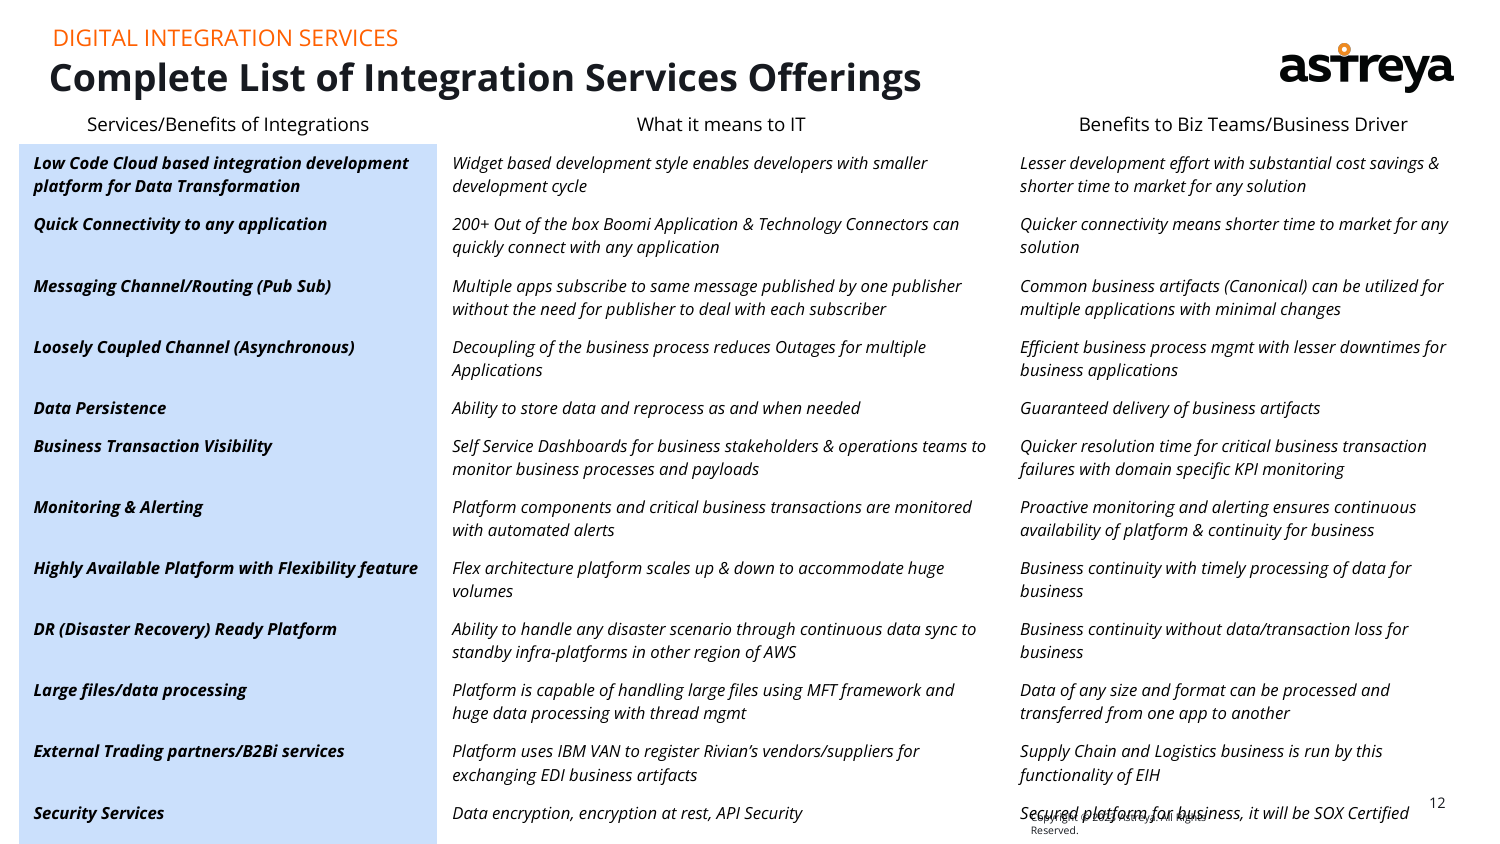

DIGITAL INTEGRATION SERVICES
Complete List of Integration Services Offerings
| Services/Benefits of Integrations | What it means to IT | Benefits to Biz Teams/Business Driver |
| --- | --- | --- |
| Low Code Cloud based integration development platform for Data Transformation | Widget based development style enables developers with smaller development cycle | Lesser development effort with substantial cost savings & shorter time to market for any solution |
| Quick Connectivity to any application | 200+ Out of the box Boomi Application & Technology Connectors can quickly connect with any application | Quicker connectivity means shorter time to market for any solution |
| Messaging Channel/Routing (Pub Sub) | Multiple apps subscribe to same message published by one publisher without the need for publisher to deal with each subscriber | Common business artifacts (Canonical) can be utilized for multiple applications with minimal changes |
| Loosely Coupled Channel (Asynchronous) | Decoupling of the business process reduces Outages for multiple Applications | Efficient business process mgmt with lesser downtimes for business applications |
| Data Persistence | Ability to store data and reprocess as and when needed | Guaranteed delivery of business artifacts |
| Business Transaction Visibility | Self Service Dashboards for business stakeholders & operations teams to monitor business processes and payloads | Quicker resolution time for critical business transaction failures with domain specific KPI monitoring |
| Monitoring & Alerting | Platform components and critical business transactions are monitored with automated alerts | Proactive monitoring and alerting ensures continuous availability of platform & continuity for business |
| Highly Available Platform with Flexibility feature | Flex architecture platform scales up & down to accommodate huge volumes | Business continuity with timely processing of data for business |
| DR (Disaster Recovery) Ready Platform | Ability to handle any disaster scenario through continuous data sync to standby infra-platforms in other region of AWS | Business continuity without data/transaction loss for business |
| Large files/data processing | Platform is capable of handling large files using MFT framework and huge data processing with thread mgmt | Data of any size and format can be processed and transferred from one app to another |
| External Trading partners/B2Bi services | Platform uses IBM VAN to register Rivian’s vendors/suppliers for exchanging EDI business artifacts | Supply Chain and Logistics business is run by this functionality of EIH |
| Security Services | Data encryption, encryption at rest, API Security | Secured platform for business, it will be SOX Certified |
| \*Quality Control & Testing Services | Unit testing for Boomi/Integration code and test automation features for biz use case testing | Lower code quality issues and related changes, improving biz process continuity |